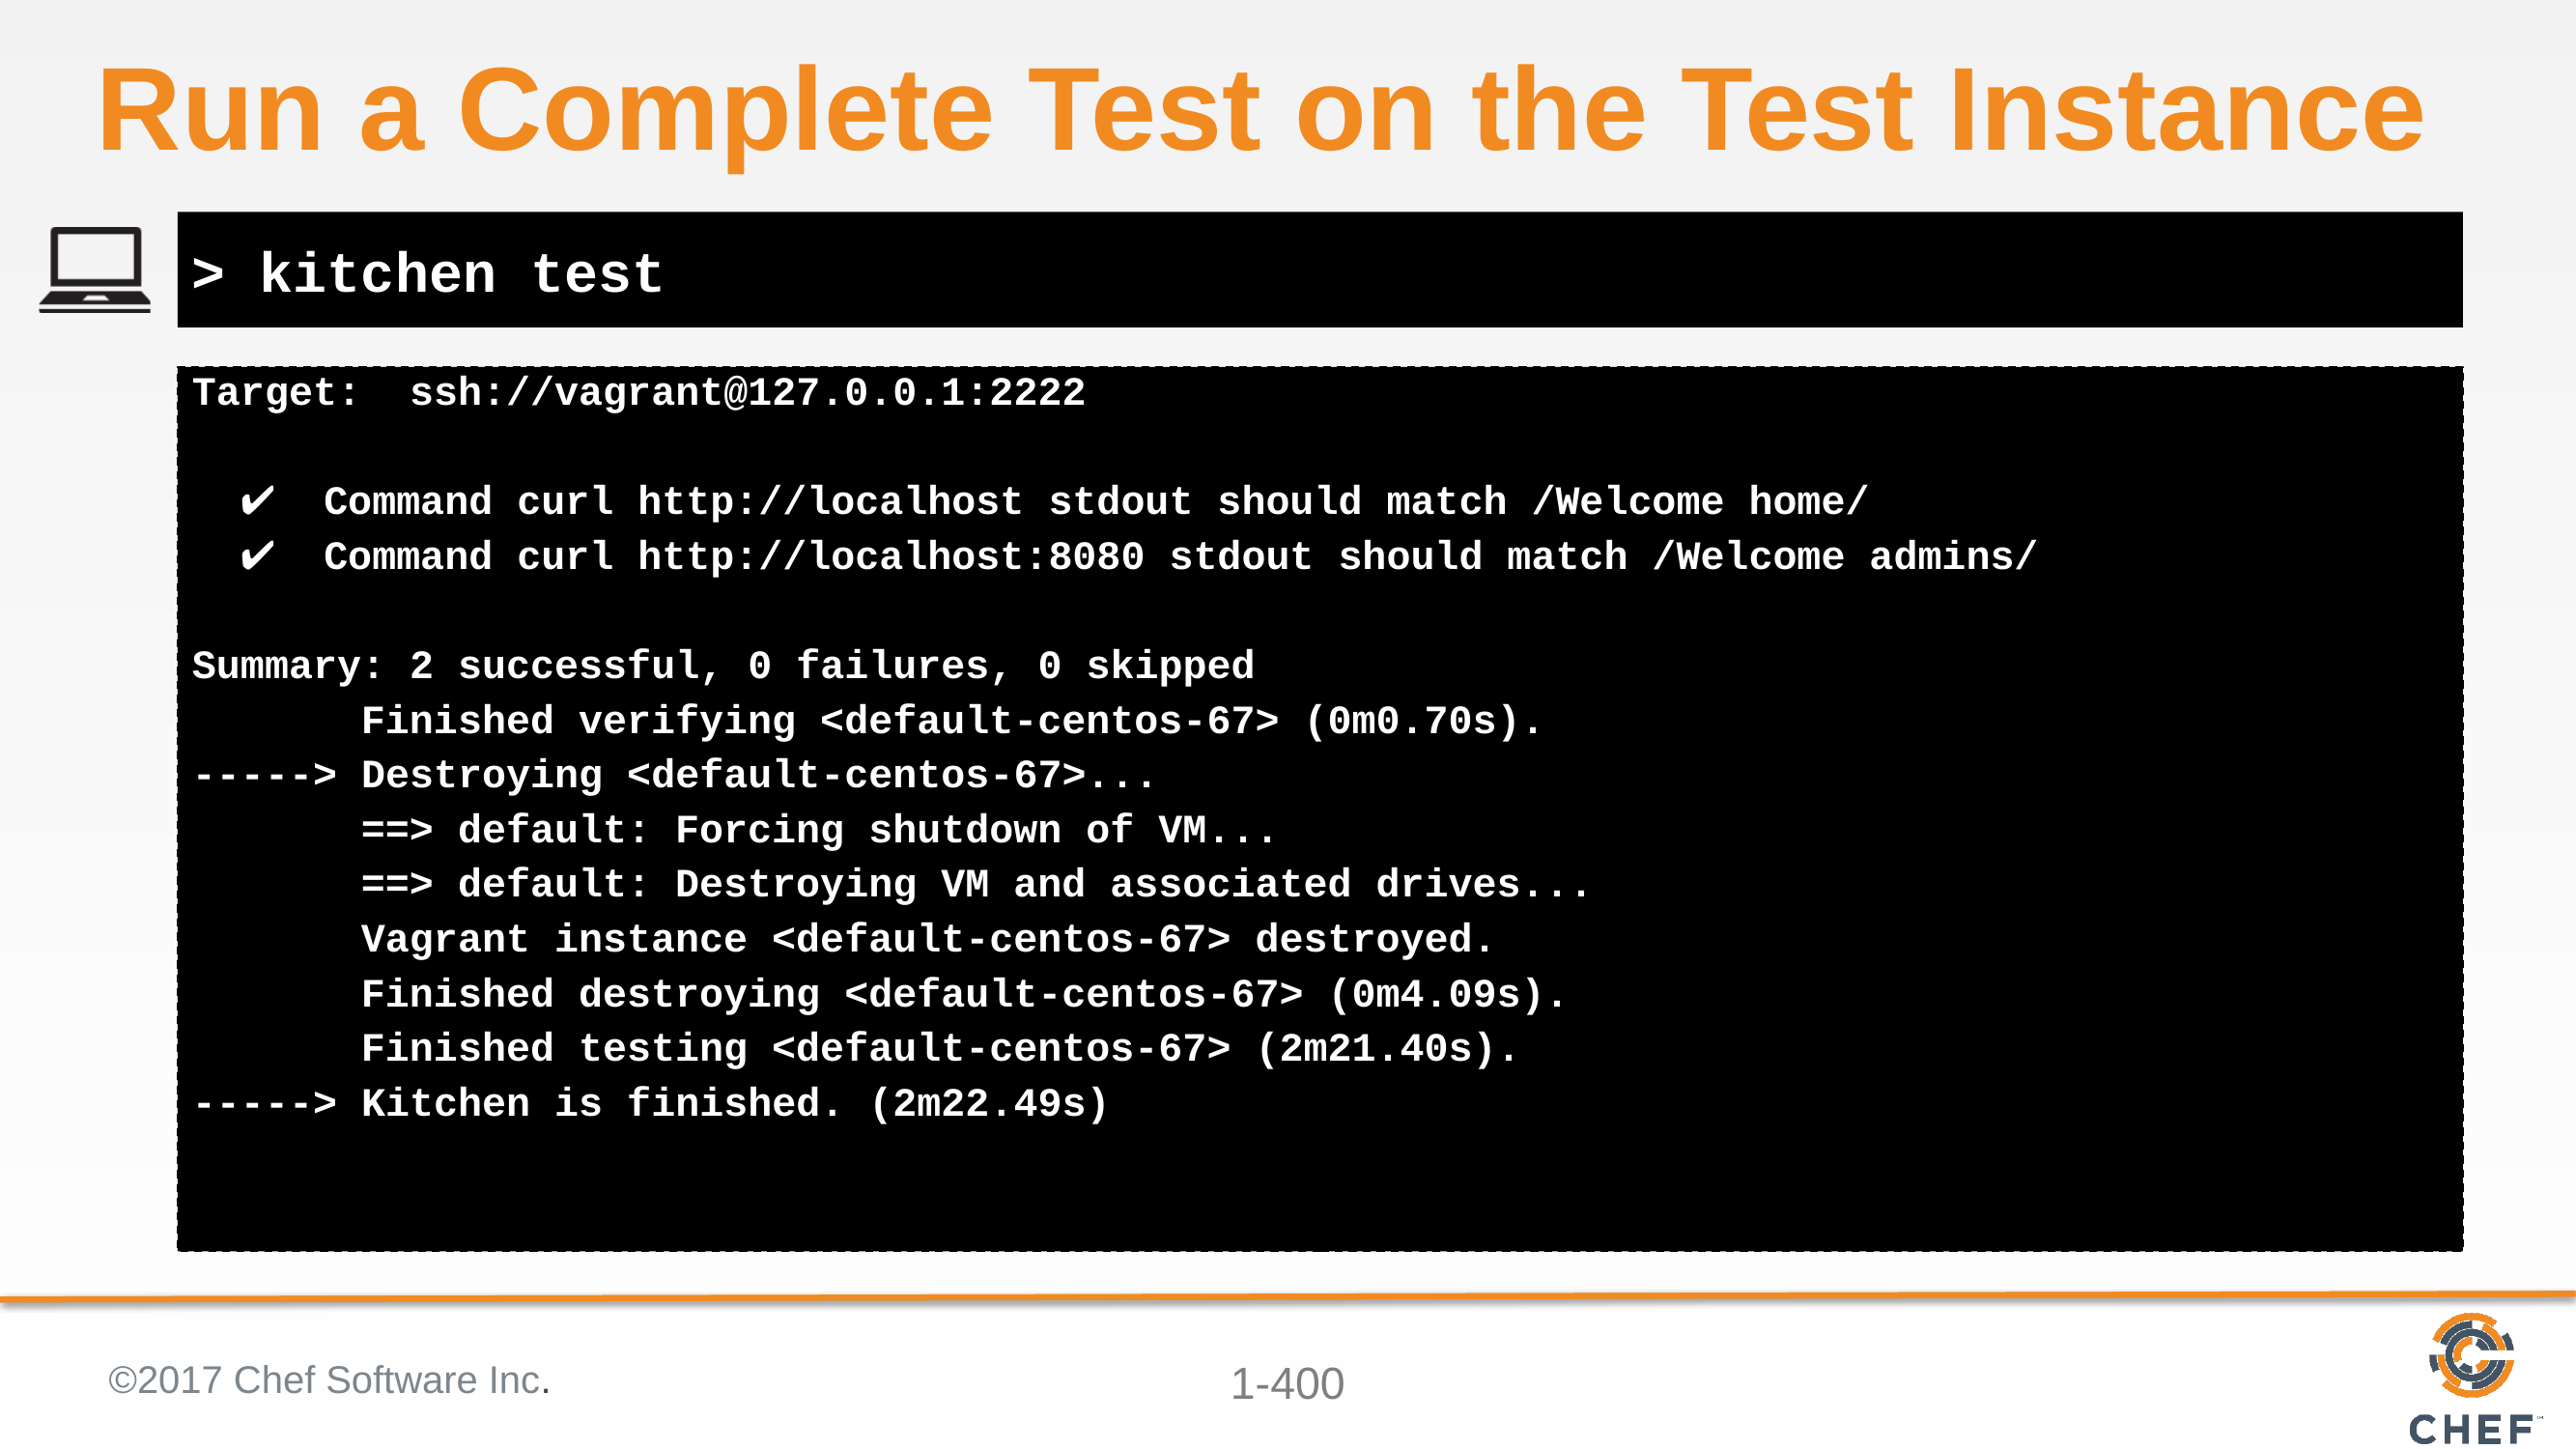

# Run a Complete Test on the Test Instance
> kitchen test
Target:  ssh://vagrant@127.0.0.1:2222

  ✔  Command curl http://localhost stdout should match /Welcome home/
  ✔  Command curl http://localhost:8080 stdout should match /Welcome admins/

Summary: 2 successful, 0 failures, 0 skipped
       Finished verifying <default-centos-67> (0m0.70s).
-----> Destroying <default-centos-67>...
       ==> default: Forcing shutdown of VM...
       ==> default: Destroying VM and associated drives...
       Vagrant instance <default-centos-67> destroyed.
       Finished destroying <default-centos-67> (0m4.09s).
       Finished testing <default-centos-67> (2m21.40s).
-----> Kitchen is finished. (2m22.49s)